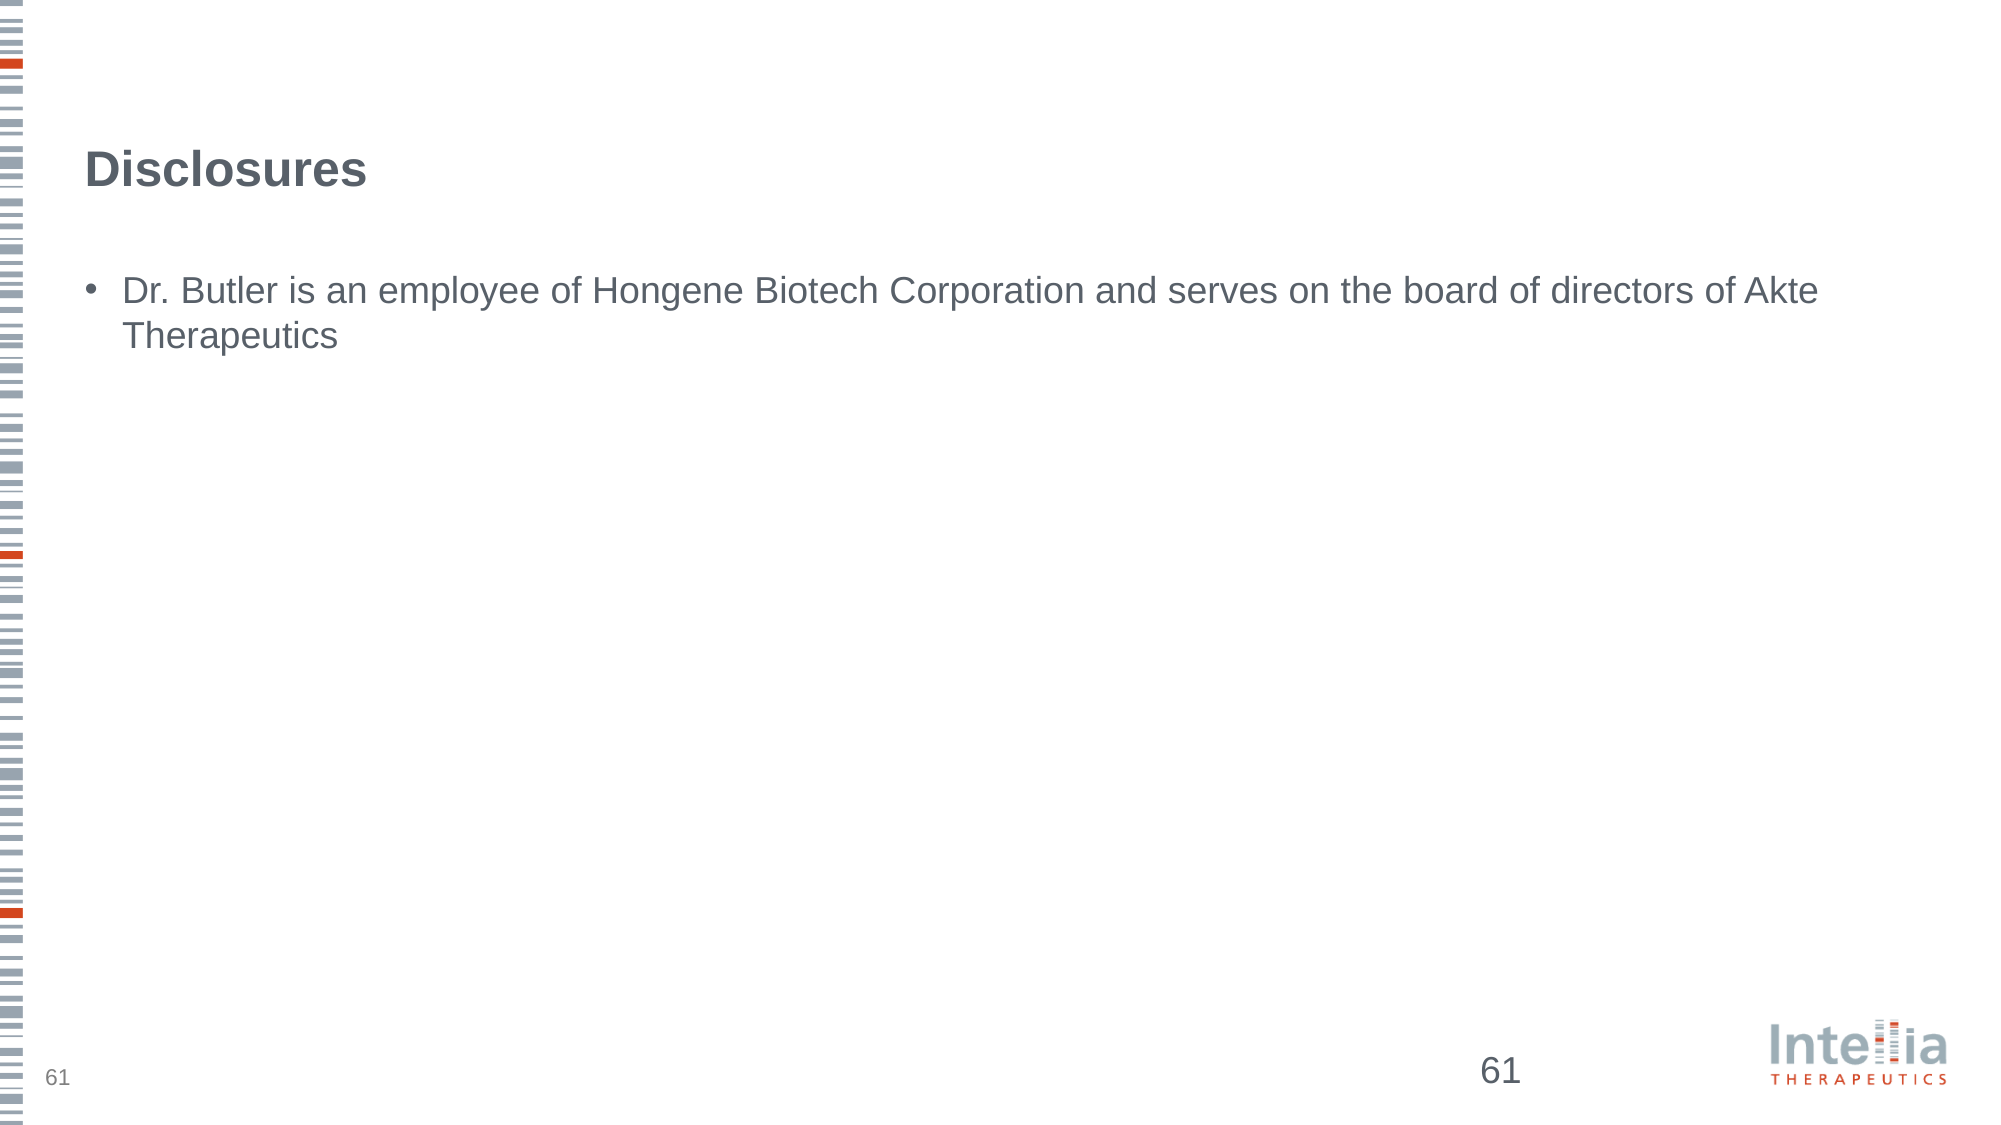

# Disclosures
Dr. Butler is an employee of Hongene Biotech Corporation and serves on the board of directors of Akte Therapeutics
61